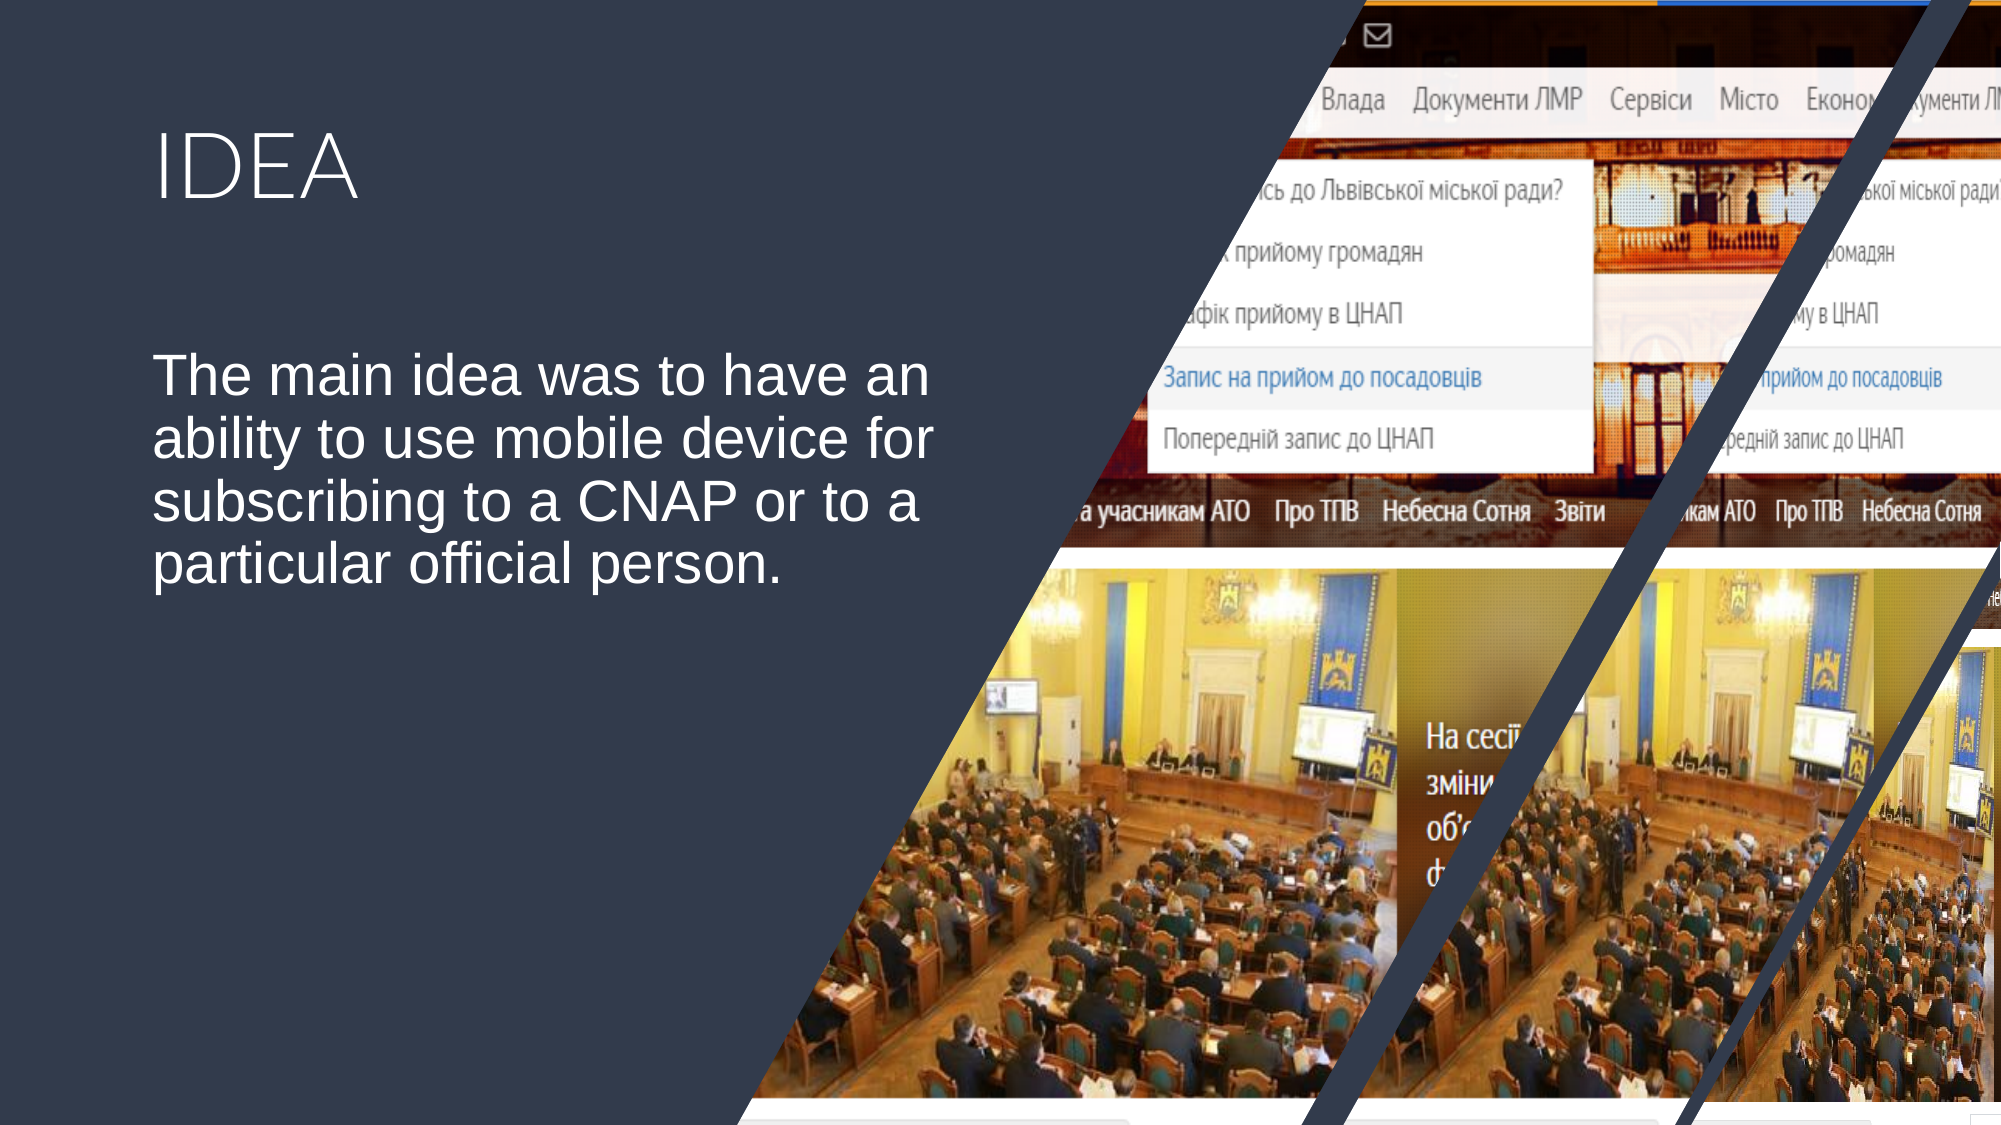

# IDEA
The main idea was to have an ability to use mobile device for subscribing to a CNAP or to a particular official person.